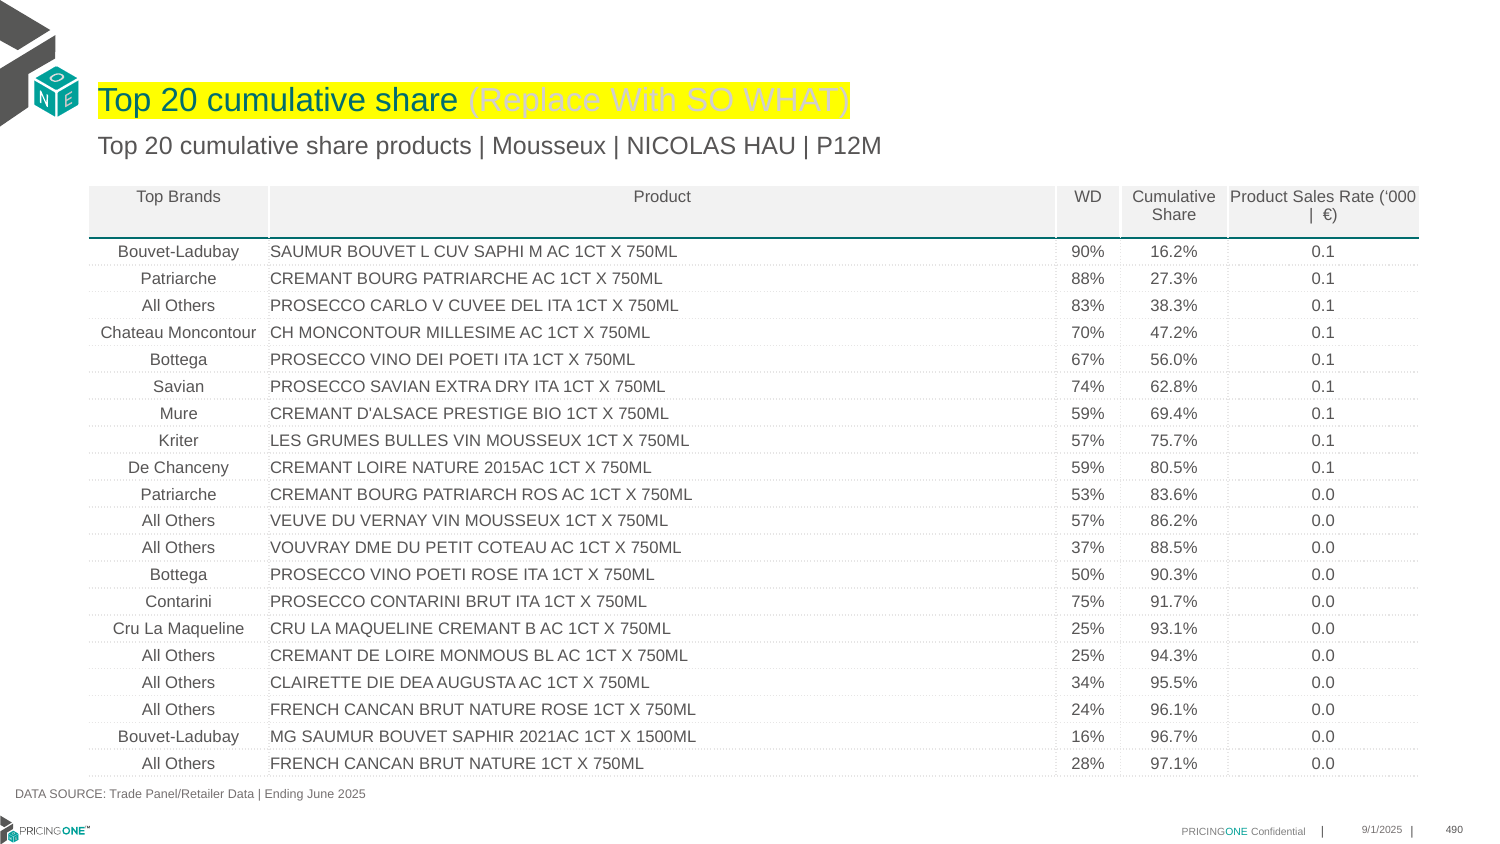

# Top 20 cumulative share (Replace With SO WHAT)
Top 20 cumulative share products | Mousseux | NICOLAS HAU | P12M
| Top Brands | Product | WD | Cumulative Share | Product Sales Rate (‘000 | €) |
| --- | --- | --- | --- | --- |
| Bouvet-Ladubay | SAUMUR BOUVET L CUV SAPHI M AC 1CT X 750ML | 90% | 16.2% | 0.1 |
| Patriarche | CREMANT BOURG PATRIARCHE AC 1CT X 750ML | 88% | 27.3% | 0.1 |
| All Others | PROSECCO CARLO V CUVEE DEL ITA 1CT X 750ML | 83% | 38.3% | 0.1 |
| Chateau Moncontour | CH MONCONTOUR MILLESIME AC 1CT X 750ML | 70% | 47.2% | 0.1 |
| Bottega | PROSECCO VINO DEI POETI ITA 1CT X 750ML | 67% | 56.0% | 0.1 |
| Savian | PROSECCO SAVIAN EXTRA DRY ITA 1CT X 750ML | 74% | 62.8% | 0.1 |
| Mure | CREMANT D'ALSACE PRESTIGE BIO 1CT X 750ML | 59% | 69.4% | 0.1 |
| Kriter | LES GRUMES BULLES VIN MOUSSEUX 1CT X 750ML | 57% | 75.7% | 0.1 |
| De Chanceny | CREMANT LOIRE NATURE 2015AC 1CT X 750ML | 59% | 80.5% | 0.1 |
| Patriarche | CREMANT BOURG PATRIARCH ROS AC 1CT X 750ML | 53% | 83.6% | 0.0 |
| All Others | VEUVE DU VERNAY VIN MOUSSEUX 1CT X 750ML | 57% | 86.2% | 0.0 |
| All Others | VOUVRAY DME DU PETIT COTEAU AC 1CT X 750ML | 37% | 88.5% | 0.0 |
| Bottega | PROSECCO VINO POETI ROSE ITA 1CT X 750ML | 50% | 90.3% | 0.0 |
| Contarini | PROSECCO CONTARINI BRUT ITA 1CT X 750ML | 75% | 91.7% | 0.0 |
| Cru La Maqueline | CRU LA MAQUELINE CREMANT B AC 1CT X 750ML | 25% | 93.1% | 0.0 |
| All Others | CREMANT DE LOIRE MONMOUS BL AC 1CT X 750ML | 25% | 94.3% | 0.0 |
| All Others | CLAIRETTE DIE DEA AUGUSTA AC 1CT X 750ML | 34% | 95.5% | 0.0 |
| All Others | FRENCH CANCAN BRUT NATURE ROSE 1CT X 750ML | 24% | 96.1% | 0.0 |
| Bouvet-Ladubay | MG SAUMUR BOUVET SAPHIR 2021AC 1CT X 1500ML | 16% | 96.7% | 0.0 |
| All Others | FRENCH CANCAN BRUT NATURE 1CT X 750ML | 28% | 97.1% | 0.0 |
DATA SOURCE: Trade Panel/Retailer Data | Ending June 2025

9/1/2025
490